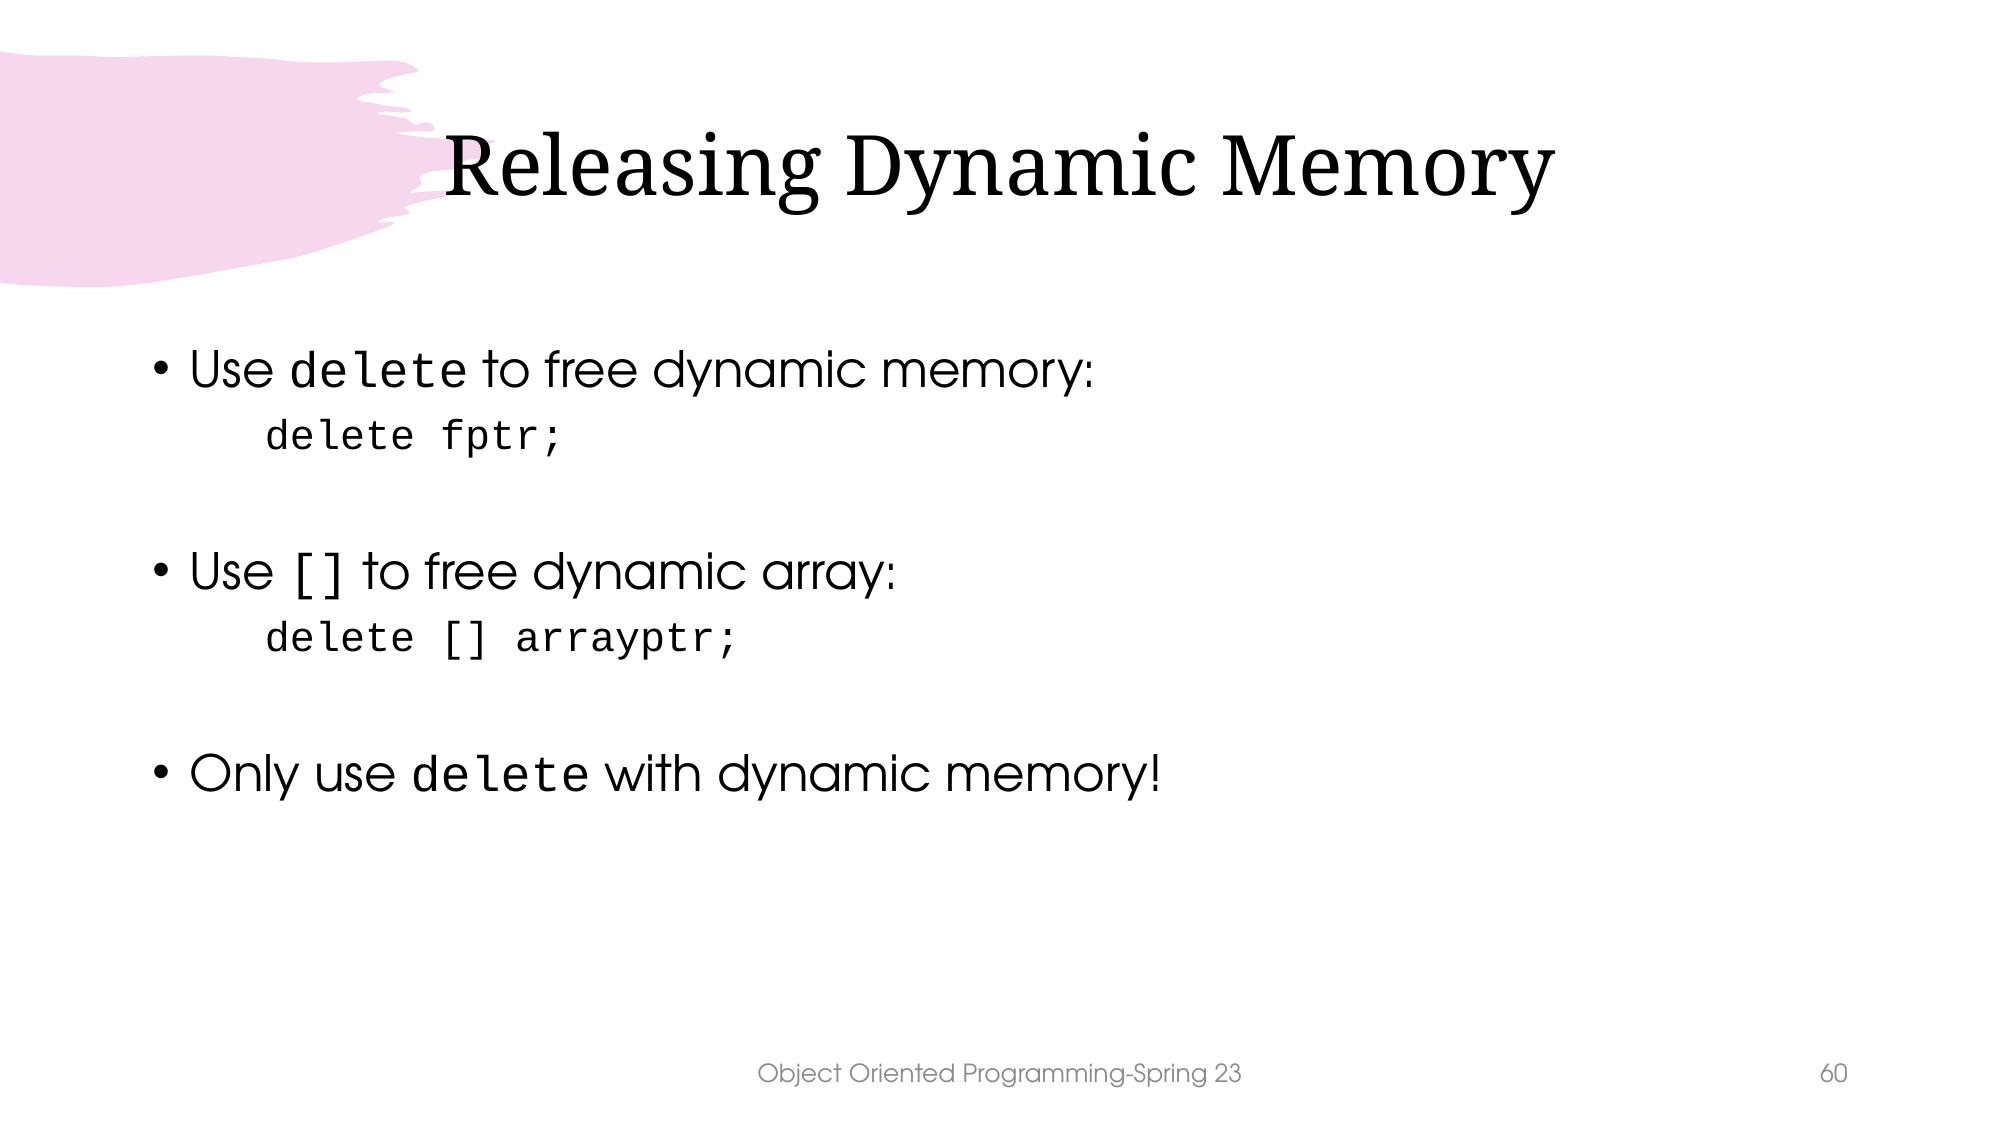

# Releasing Dynamic Memory
Use delete to free dynamic memory:
	delete fptr;

Use [] to free dynamic array:
	delete [] arrayptr;

Only use delete with dynamic memory!

Object Oriented Programming-Spring 23
60